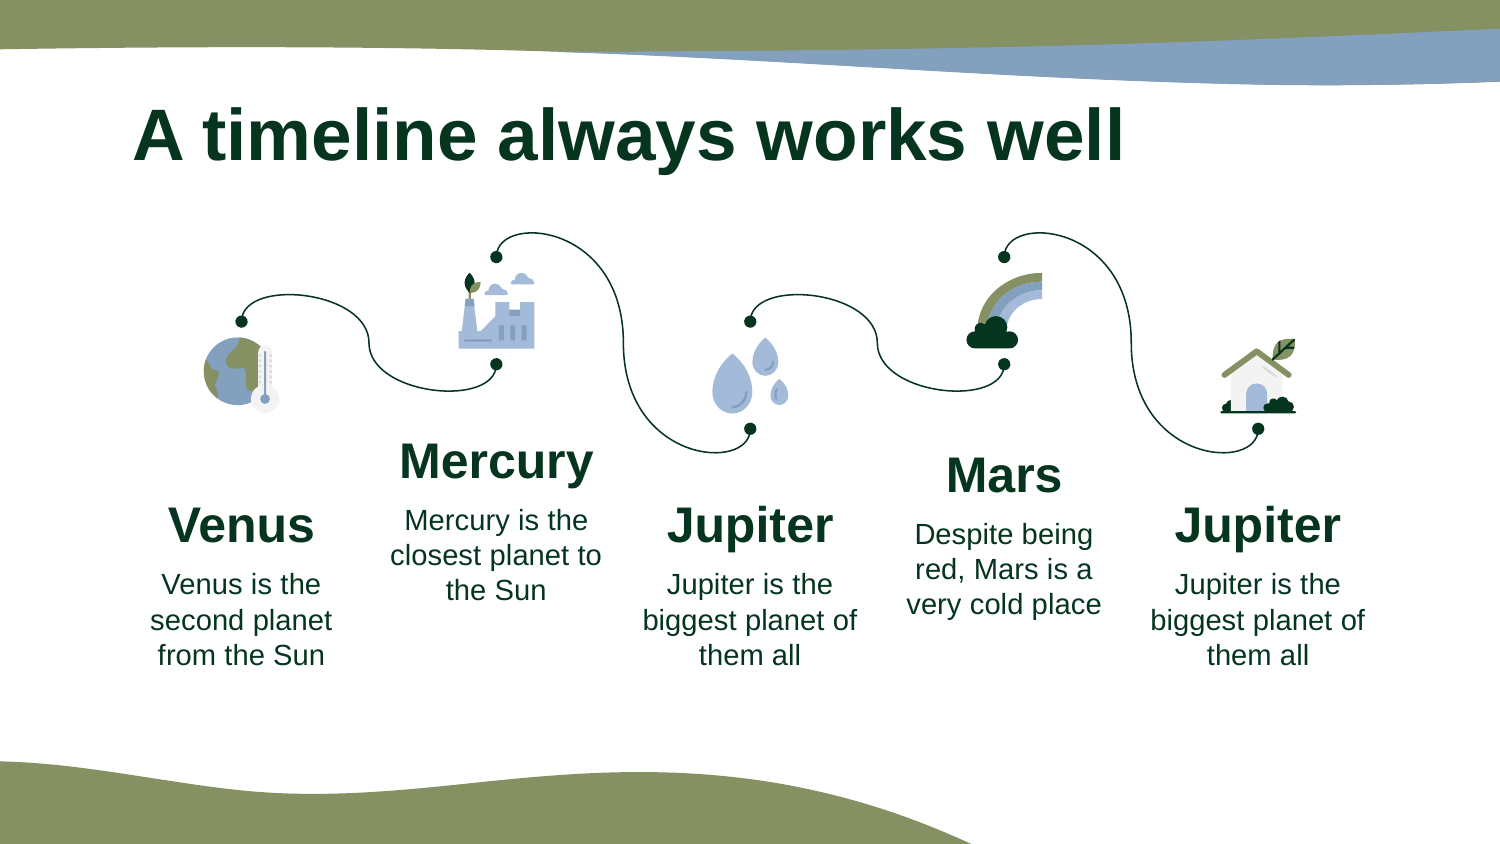

# A timeline always works well

Mercury
Mars
Venus
Jupiter
Jupiter
Mercury is the closest planet to the Sun
Despite being red, Mars is a very cold place
Venus is the second planet from the Sun
Jupiter is the biggest planet of them all
Jupiter is the biggest planet of them all